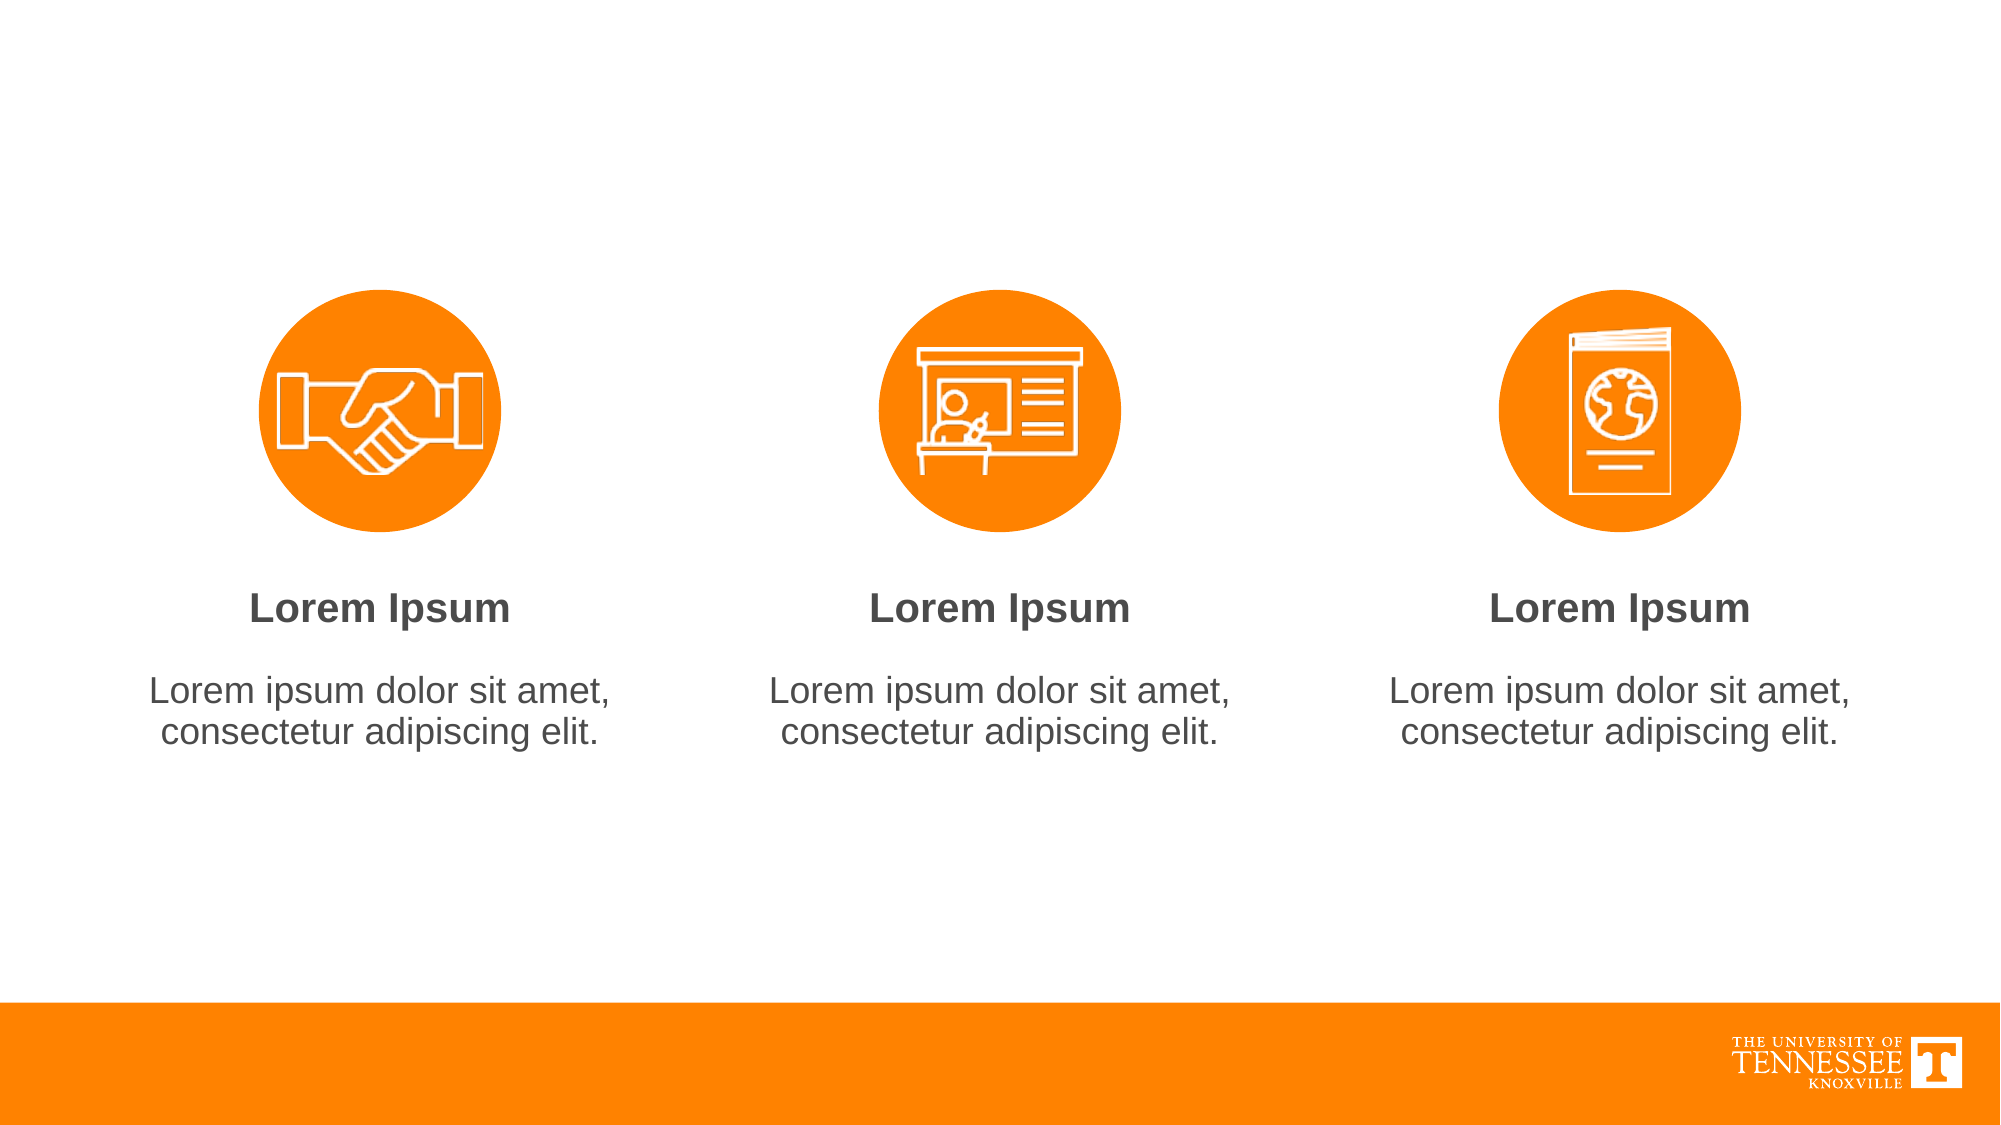

Lorem Ipsum
Lorem Ipsum
Lorem Ipsum
Lorem ipsum dolor sit amet, consectetur adipiscing elit.
Lorem ipsum dolor sit amet, consectetur adipiscing elit.

Lorem ipsum dolor sit amet, consectetur adipiscing elit.